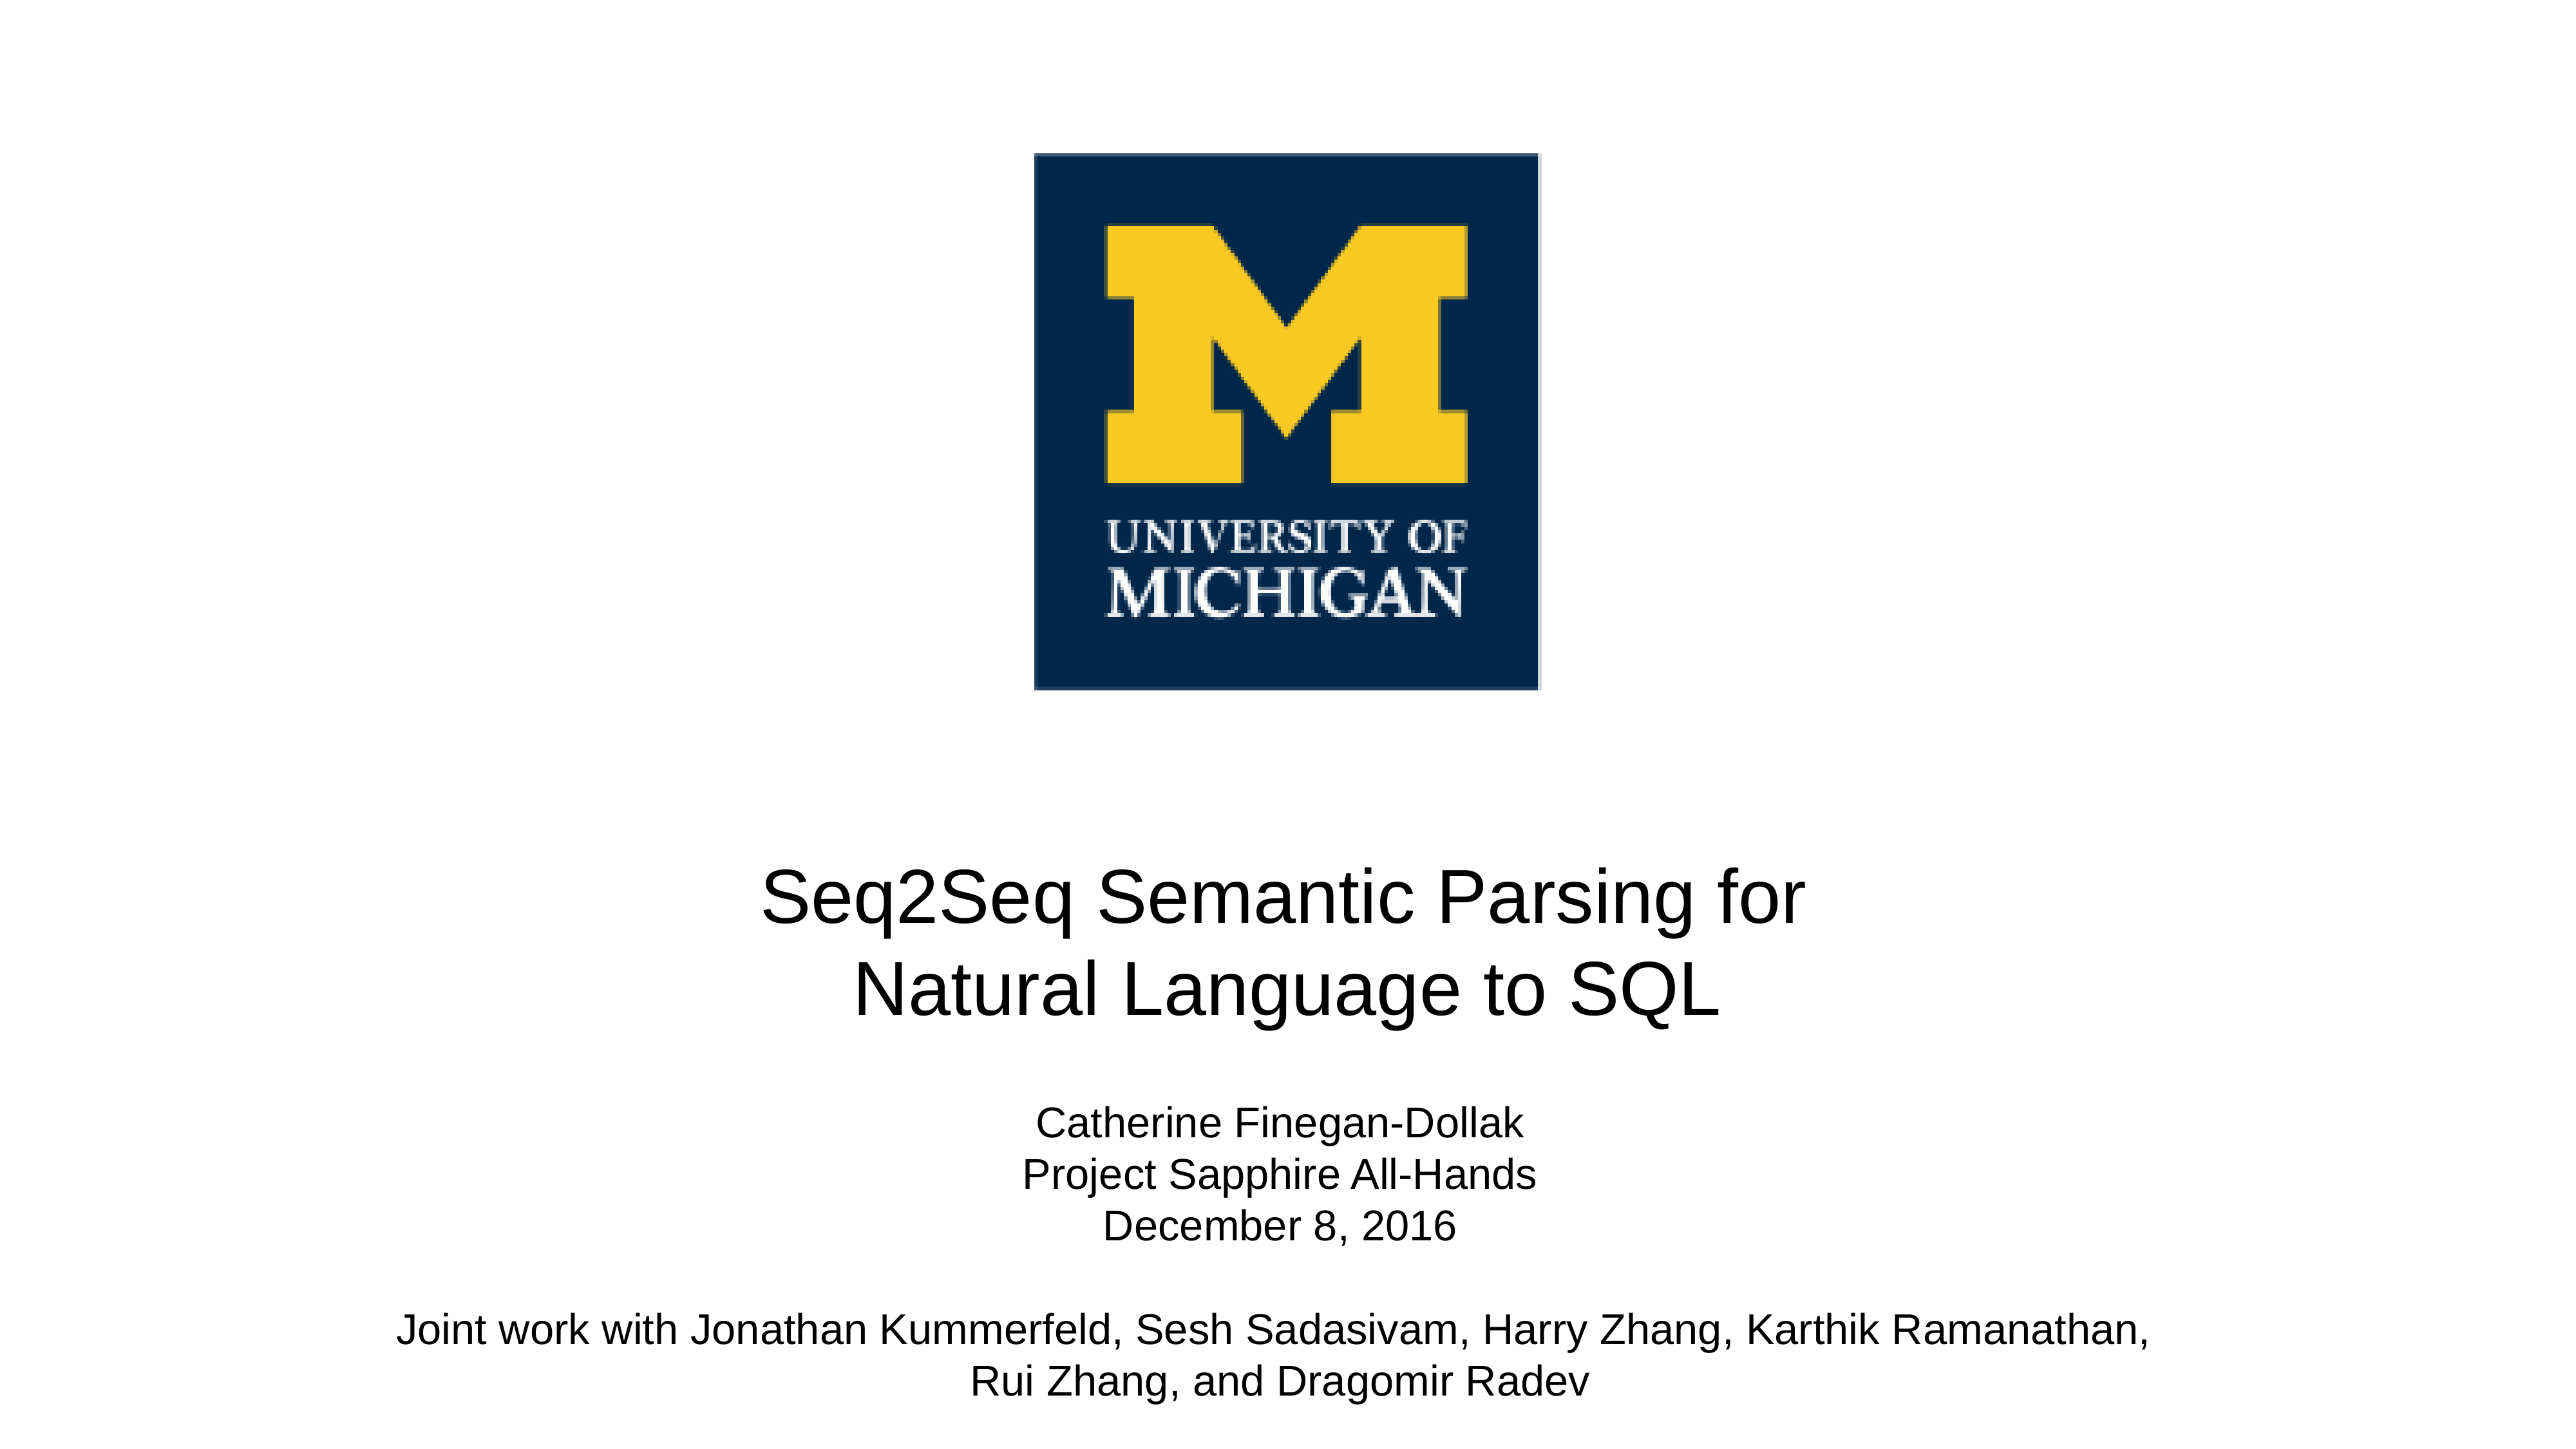

# Seq2Seq Semantic Parsing for Natural Language to SQL
Catherine Finegan-Dollak
Project Sapphire All-Hands
December 8, 2016

Joint work with Jonathan Kummerfeld, Sesh Sadasivam, Harry Zhang, Karthik Ramanathan,
Rui Zhang, and Dragomir Radev